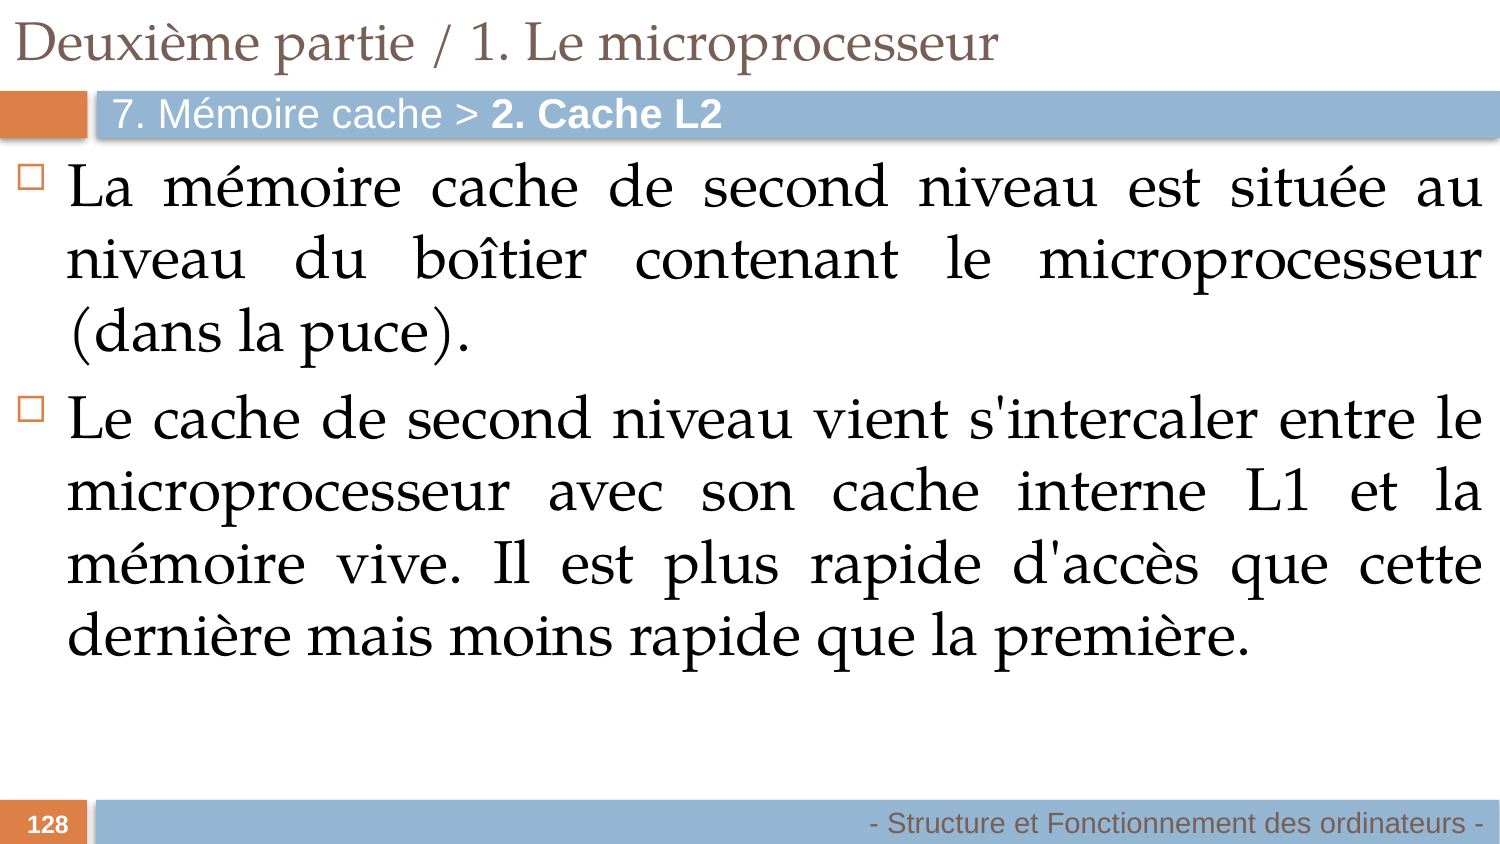

# Deuxième partie / 1. Le microprocesseur
7. Mémoire cache > 2. Cache L2
La mémoire cache de second niveau est située au niveau du boîtier contenant le microprocesseur (dans la puce).
Le cache de second niveau vient s'intercaler entre le microprocesseur avec son cache interne L1 et la mémoire vive. Il est plus rapide d'accès que cette dernière mais moins rapide que la première.
- Structure et Fonctionnement des ordinateurs -